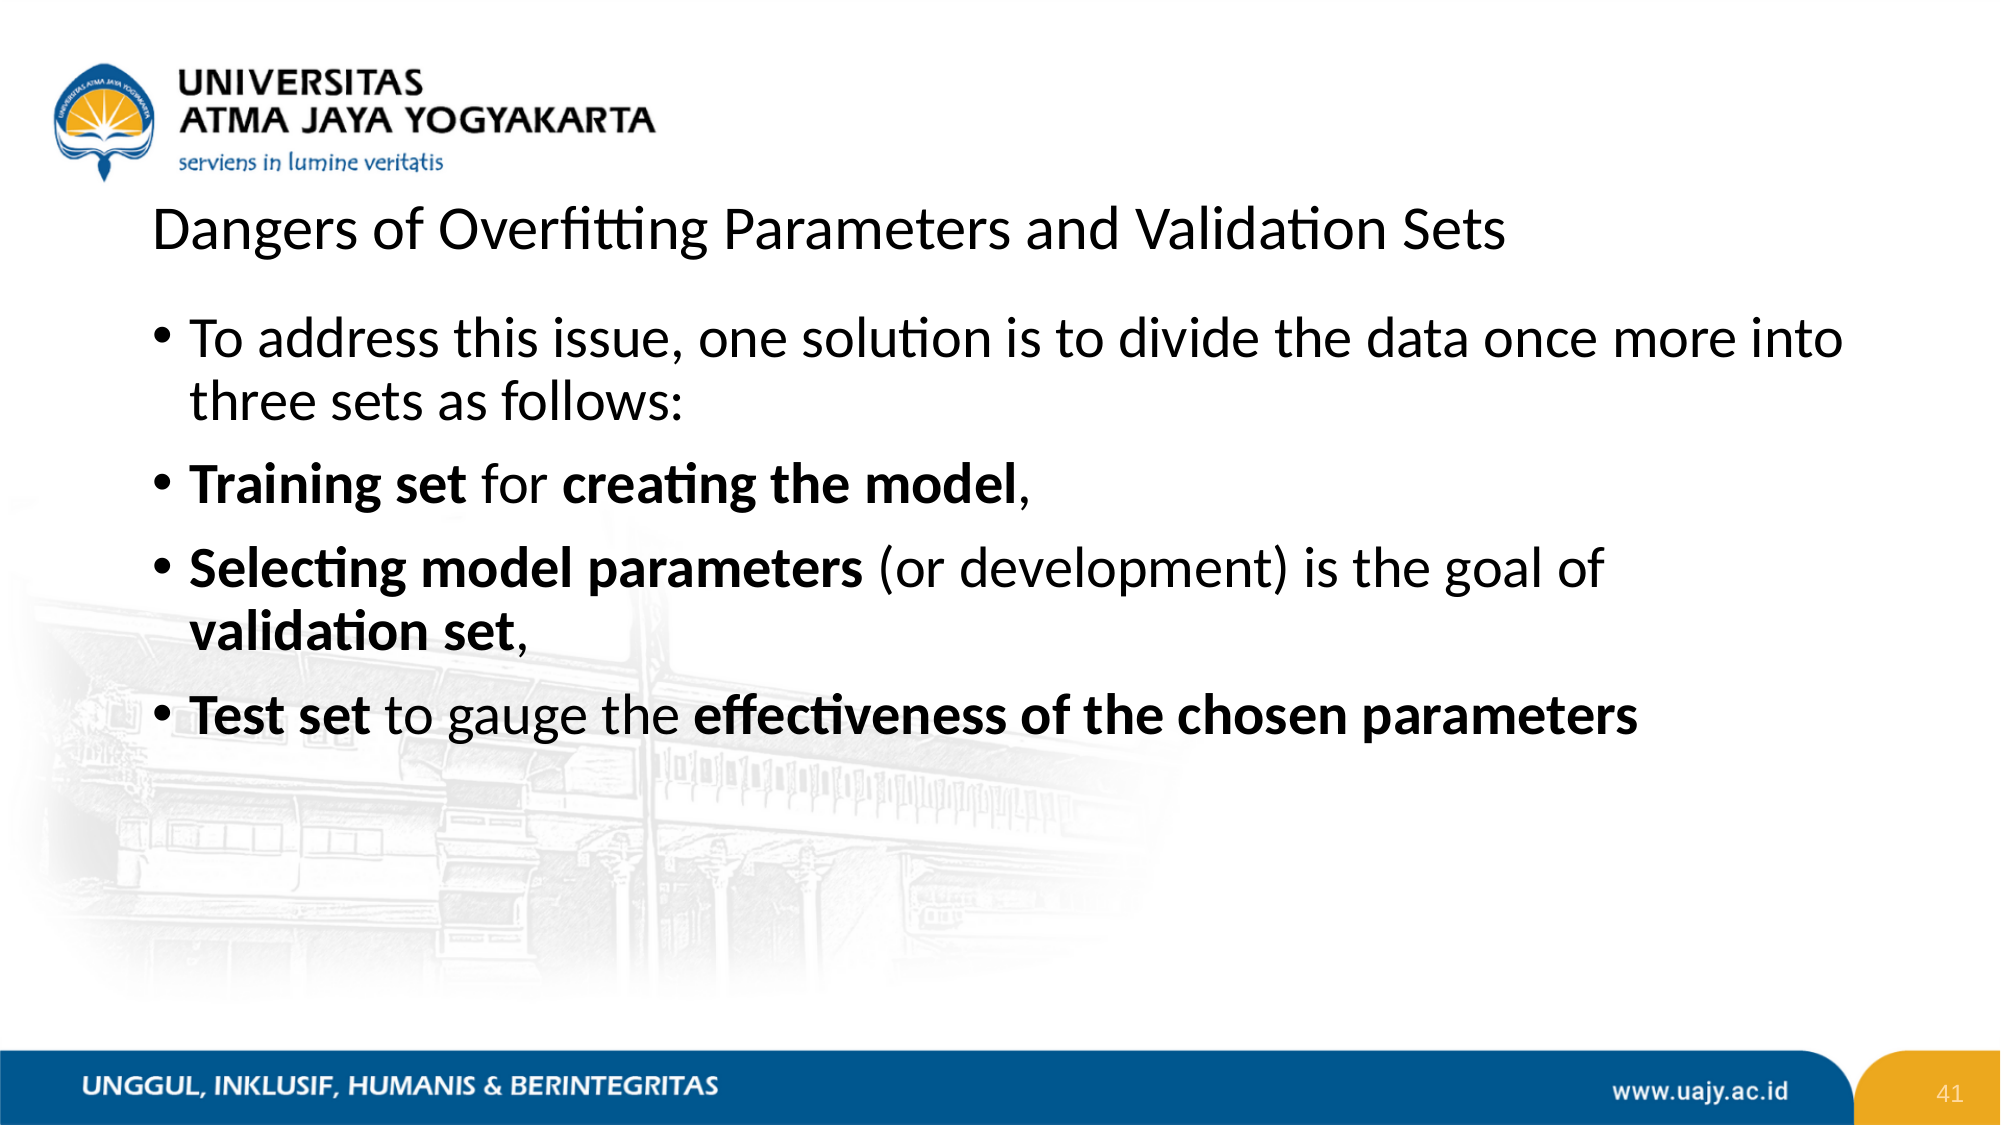

# Dangers of Overfitting Parameters and Validation Sets
To address this issue, one solution is to divide the data once more into three sets as follows:
Training set for creating the model,
Selecting model parameters (or development) is the goal of validation set,
Test set to gauge the effectiveness of the chosen parameters
41